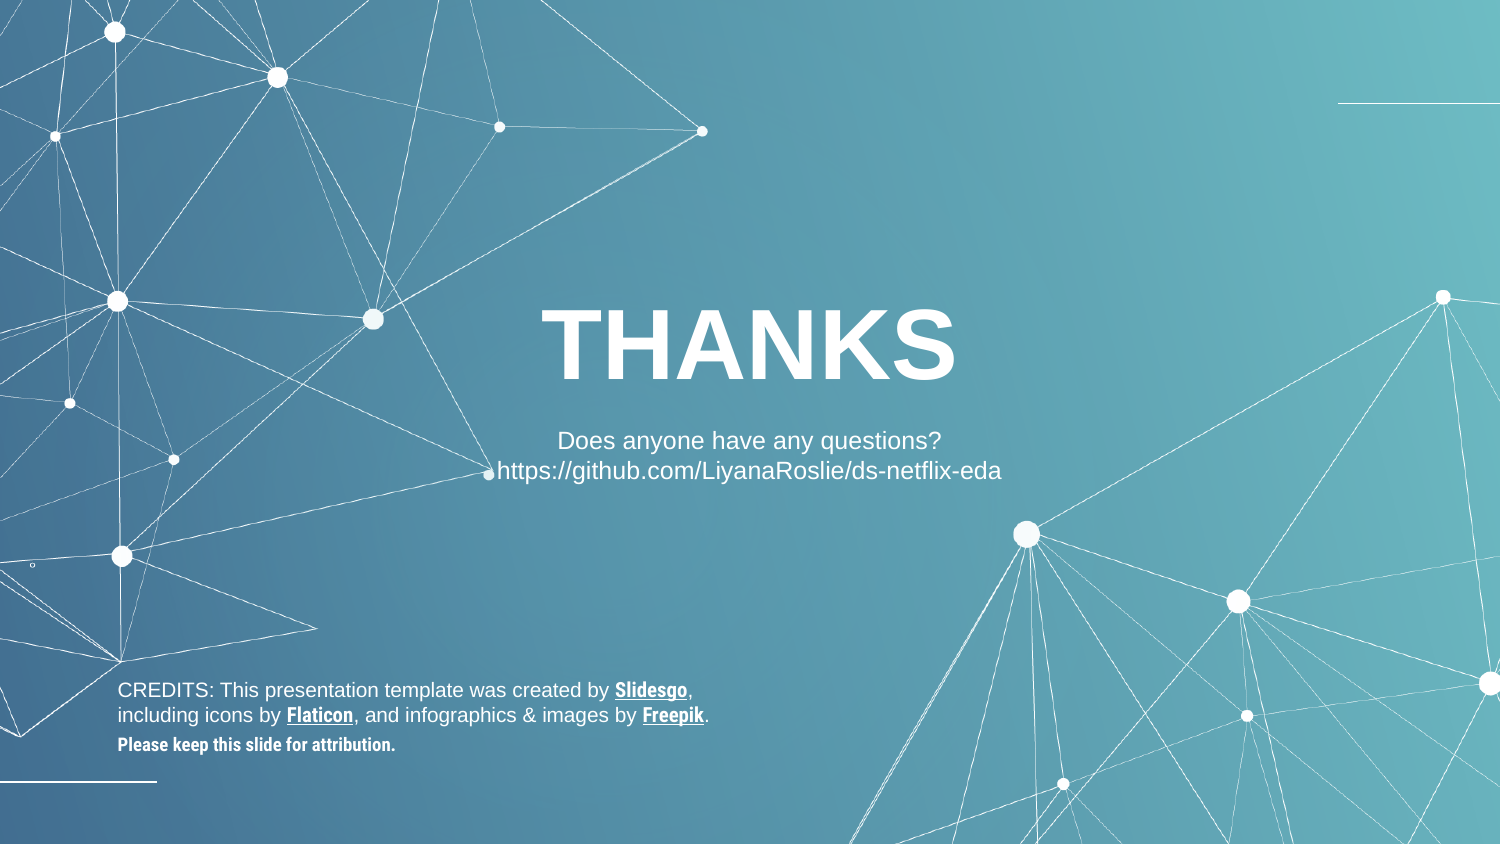

# THANKS
Does anyone have any questions?
https://github.com/LiyanaRoslie/ds-netflix-eda